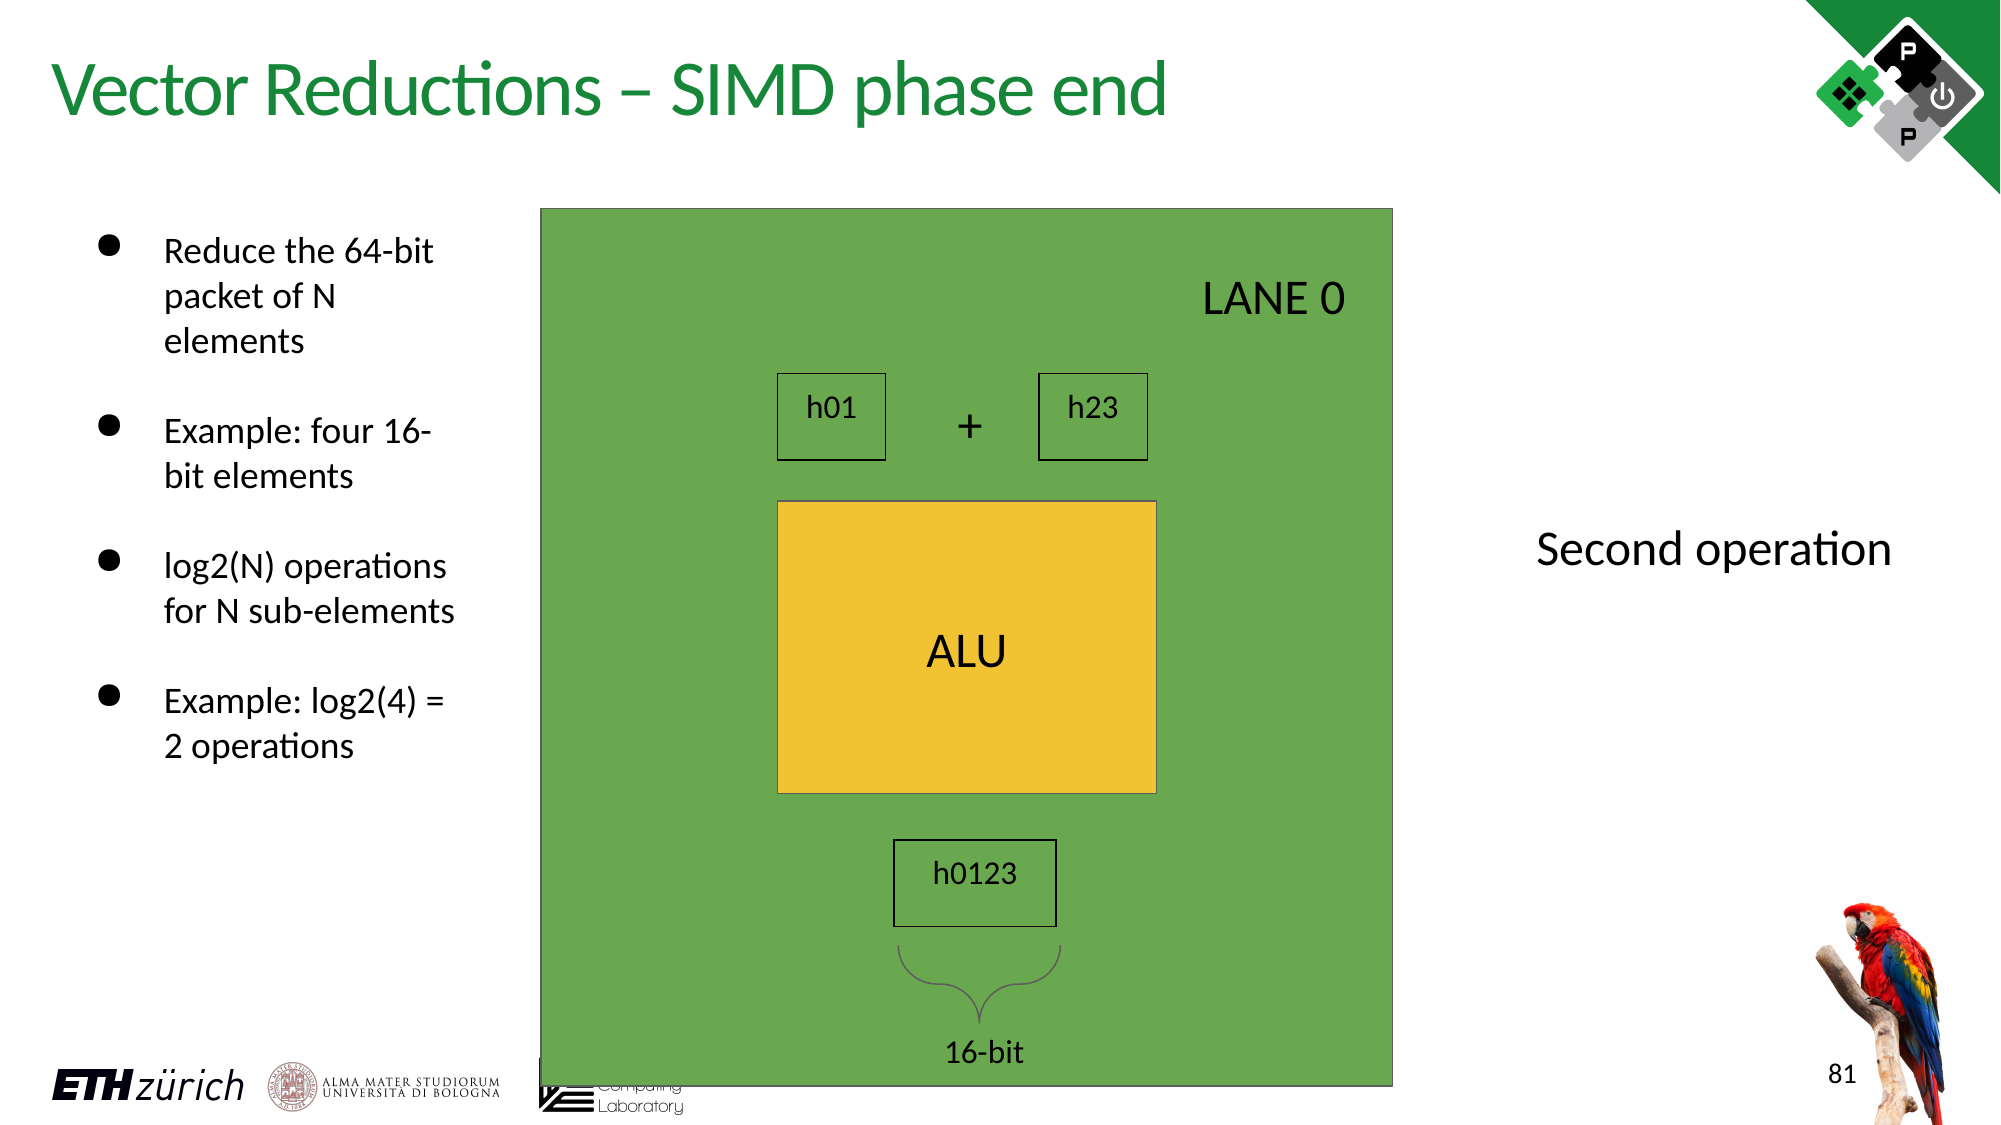

# Vector Reductions – SIMD phase end
Reduce the 64-bit packet of N elements

Example: four 16-bit elements

log2(N) operations for N sub-elements

Example: log2(4) = 2 operations

LANE 0
+
| h01 |
| --- |
| h23 |
| --- |
Second operation
ALU
| h0123 |
| --- |

16-bit
81